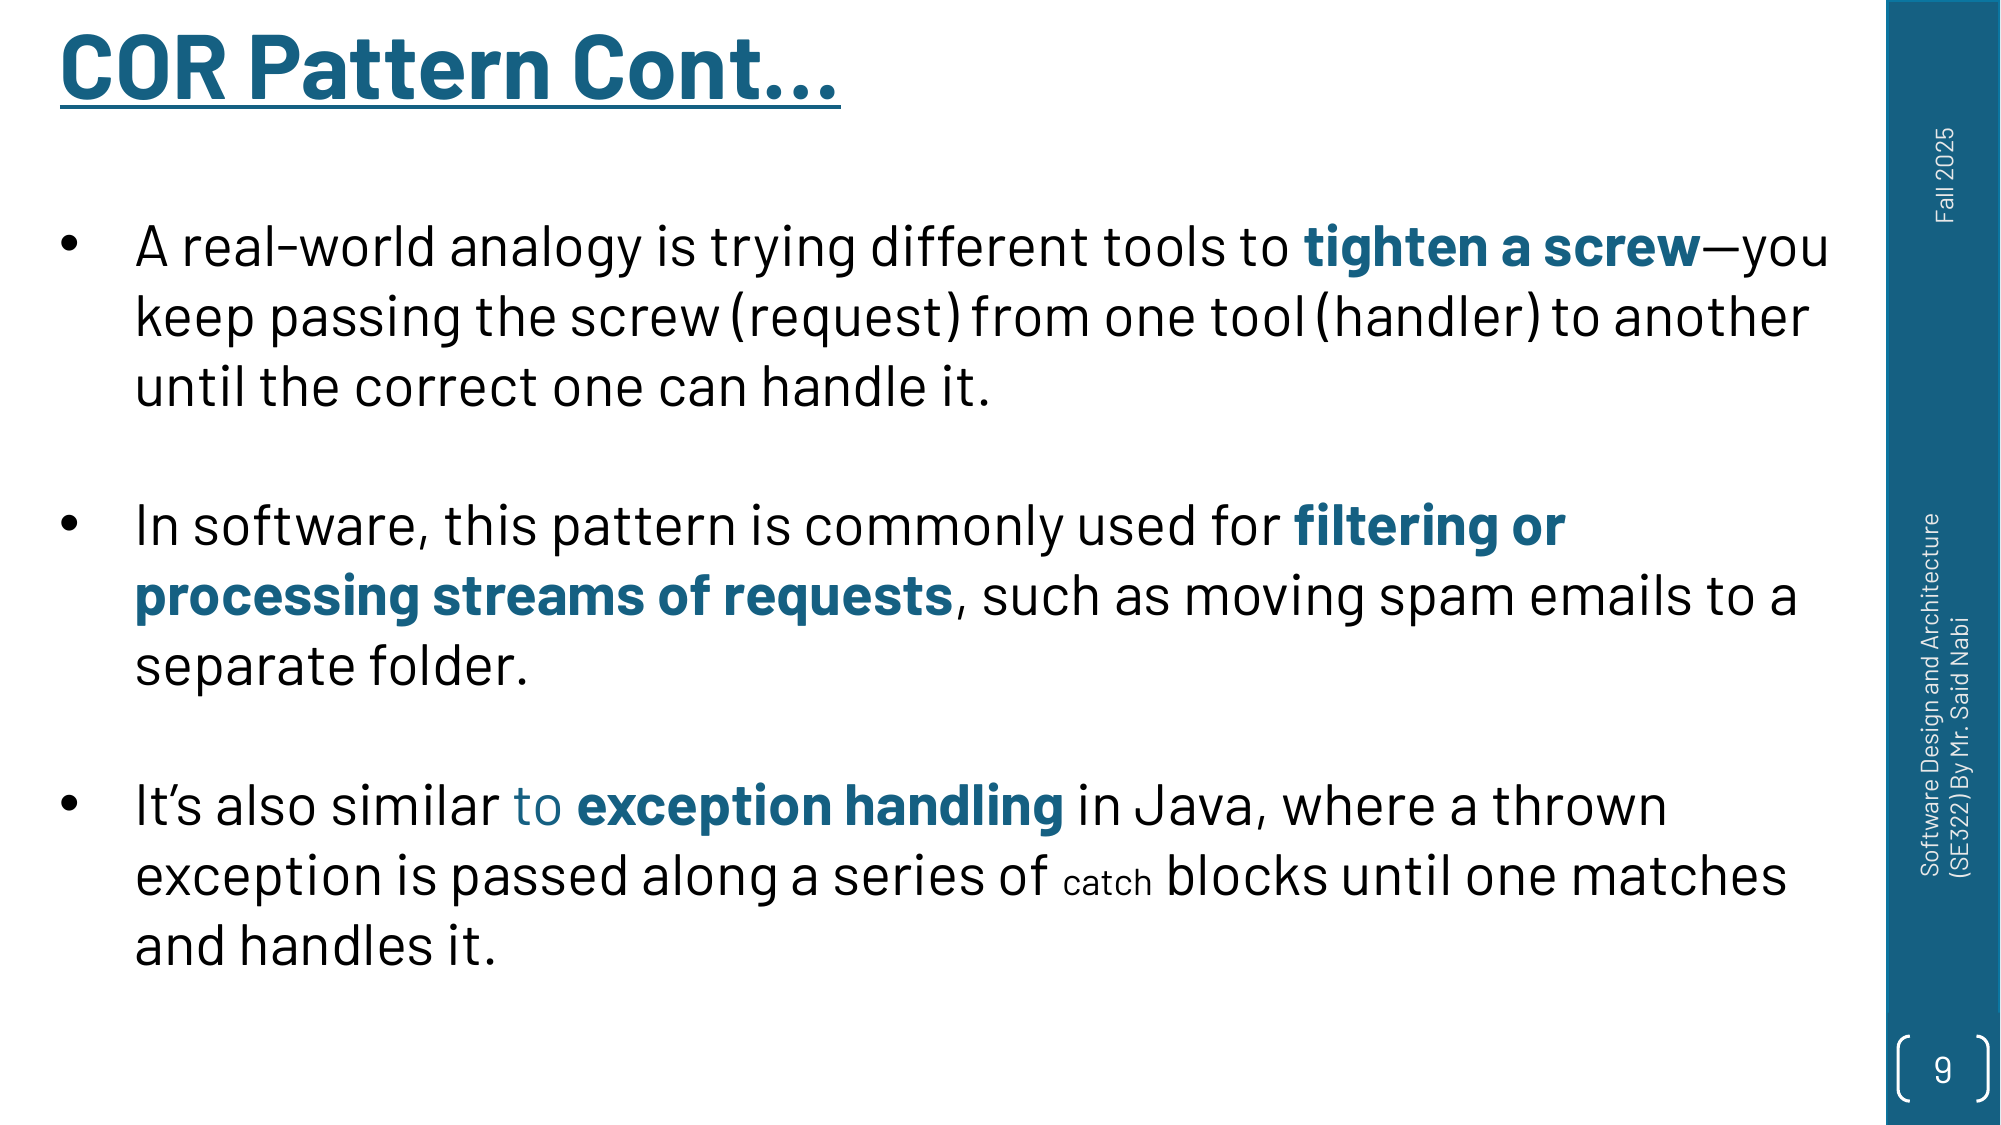

COR Pattern Cont…
A real-world analogy is trying different tools to tighten a screw—you keep passing the screw (request) from one tool (handler) to another until the correct one can handle it.

In software, this pattern is commonly used for filtering or processing streams of requests, such as moving spam emails to a separate folder.

It’s also similar to exception handling in Java, where a thrown exception is passed along a series of catch blocks until one matches and handles it.